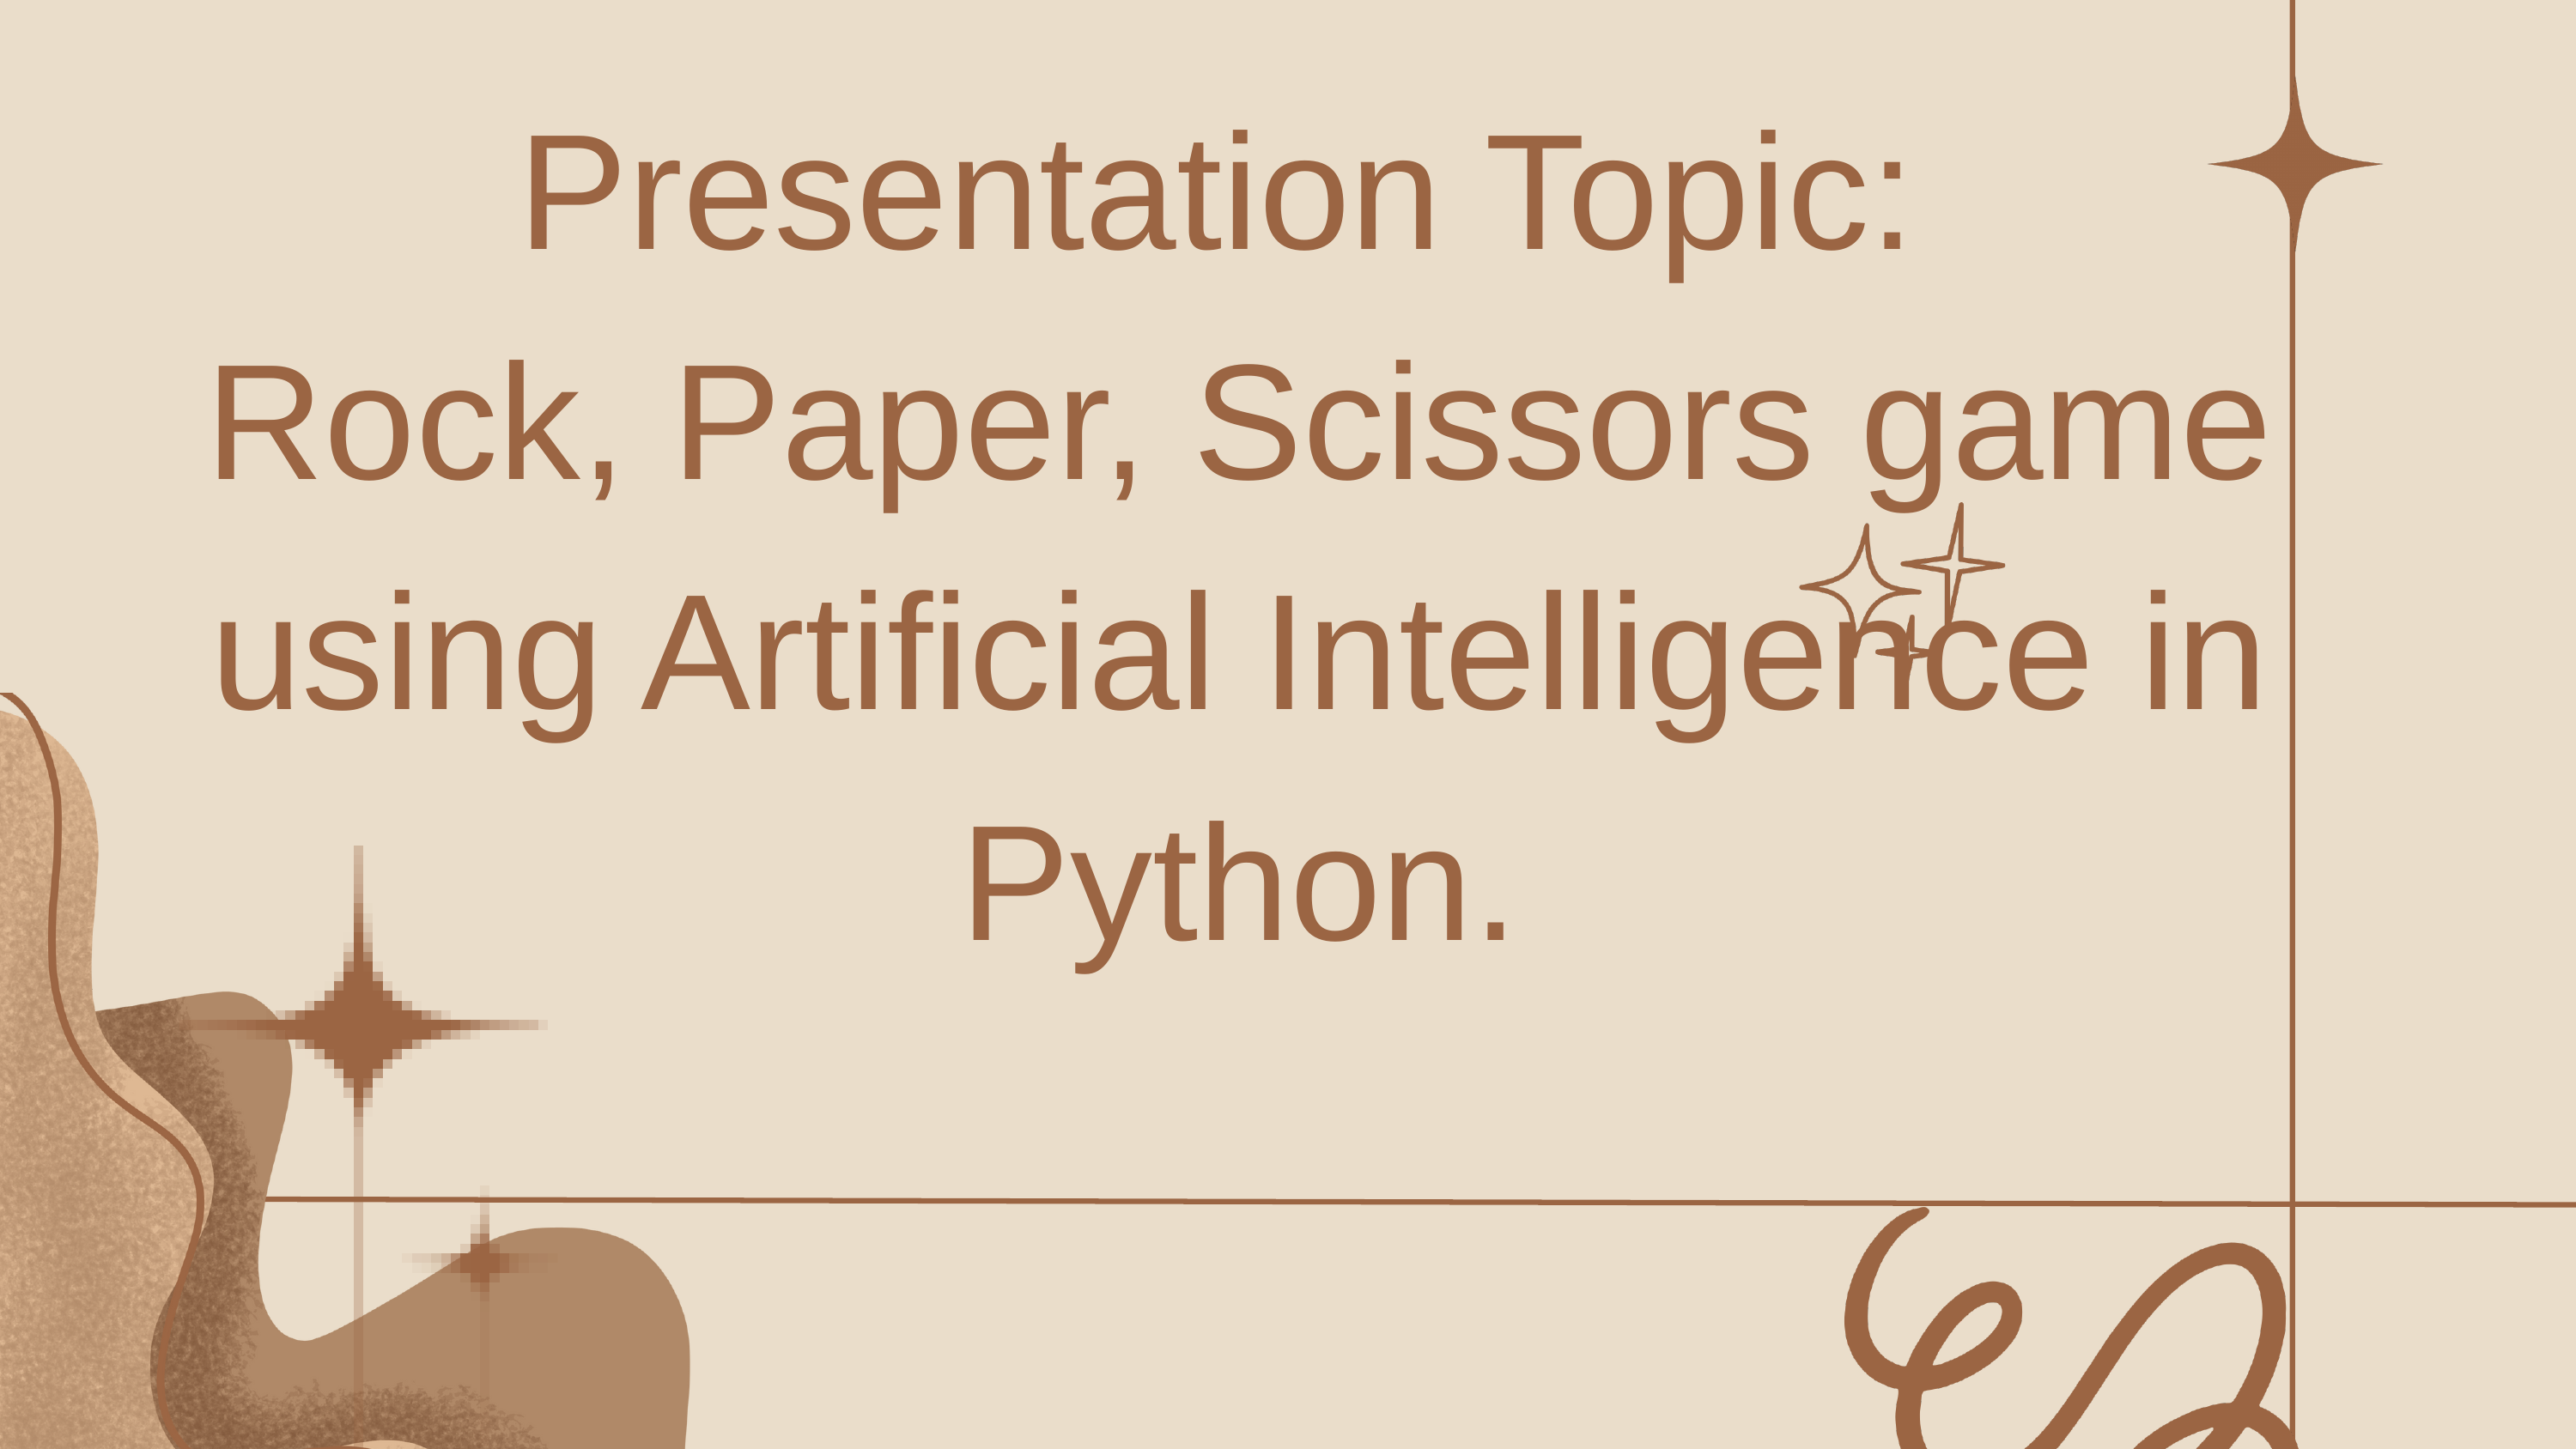

Presentation Topic:
Rock, Paper, Scissors game using Artificial Intelligence in Python.